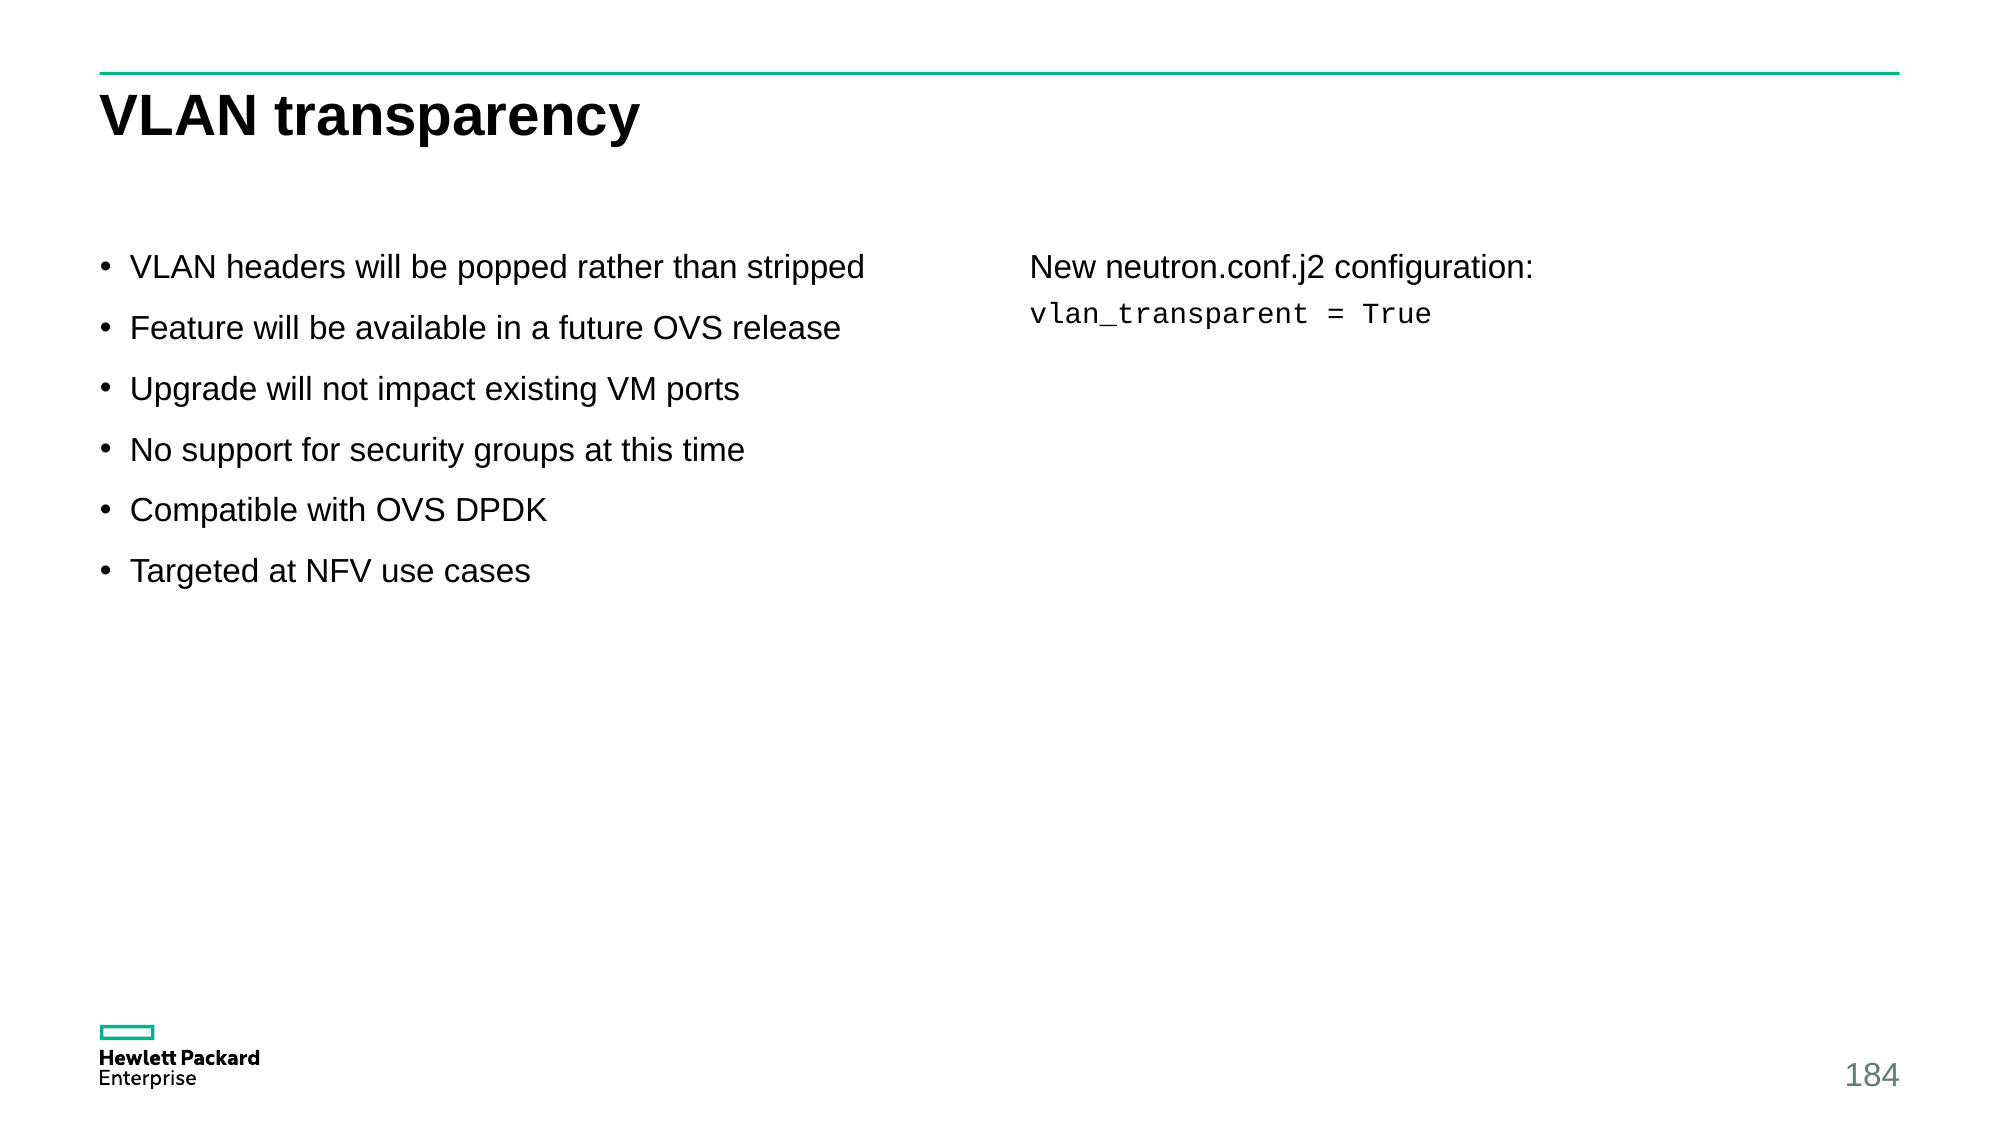

# VLAN transparency
VLAN headers will be popped rather than stripped
Feature will be available in a future OVS release
Upgrade will not impact existing VM ports
No support for security groups at this time
Compatible with OVS DPDK
Targeted at NFV use cases

New neutron.conf.j2 configuration:
vlan_transparent = True
184